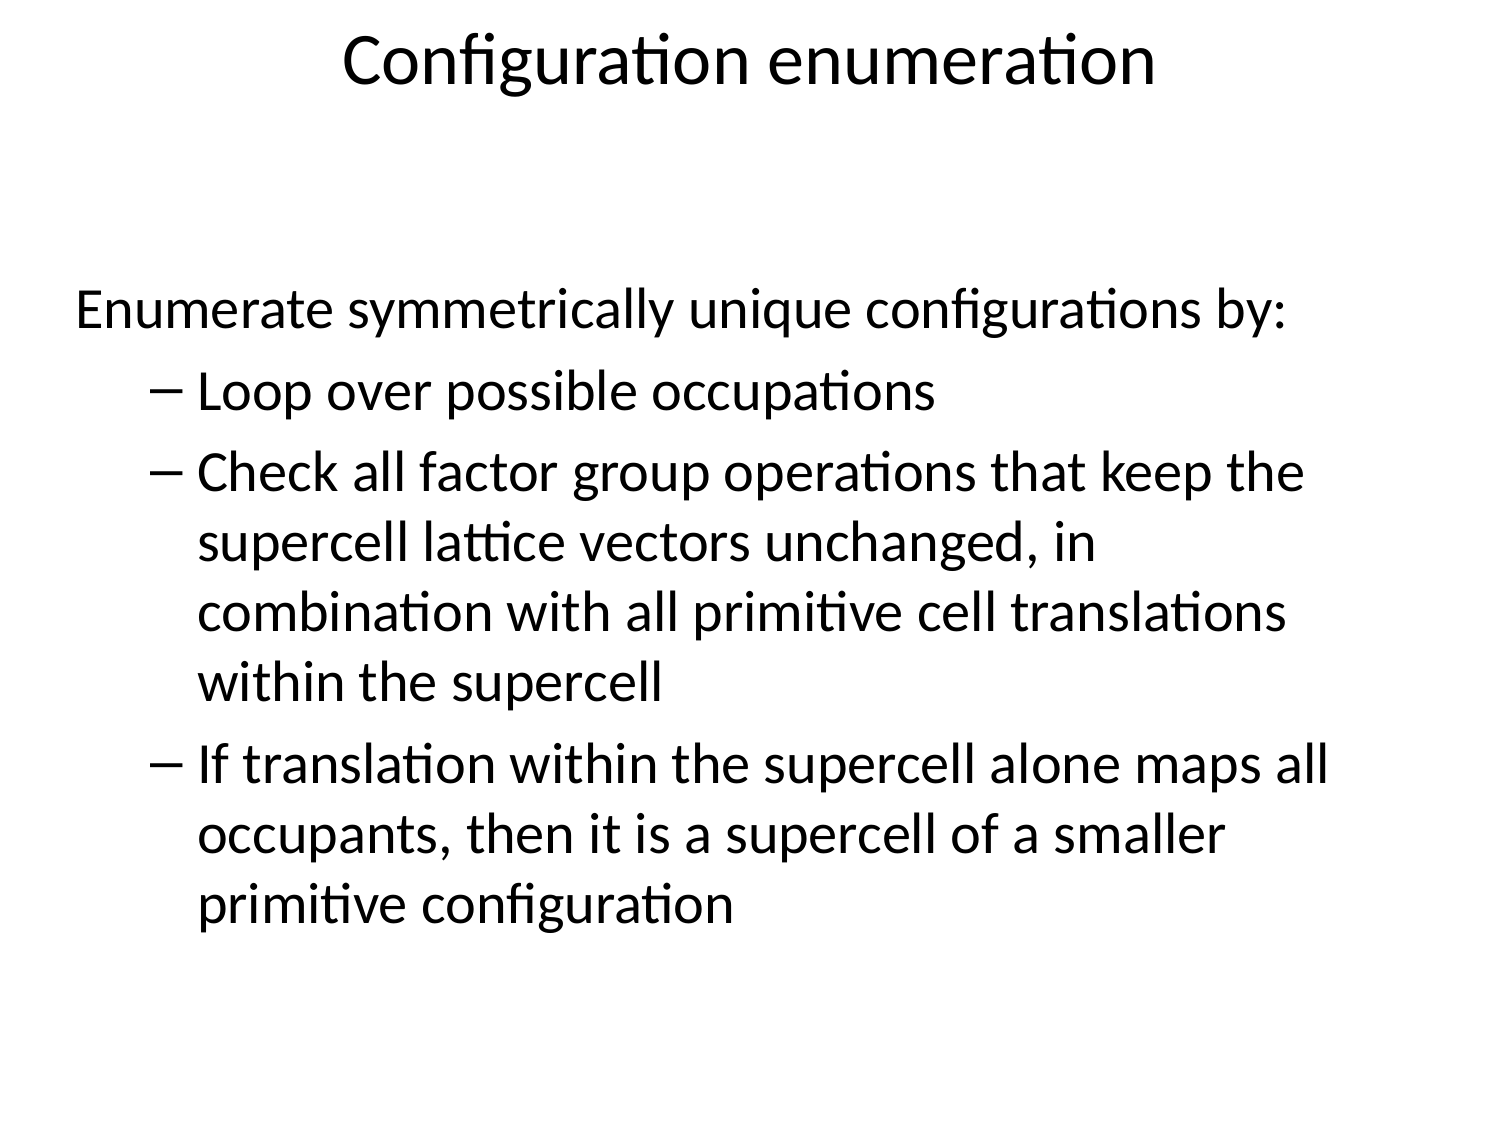

# Configuration enumeration
Enumerate symmetrically unique configurations by:
Loop over possible occupations
Check all factor group operations that keep the supercell lattice vectors unchanged, in combination with all primitive cell translations within the supercell
If translation within the supercell alone maps all occupants, then it is a supercell of a smaller primitive configuration